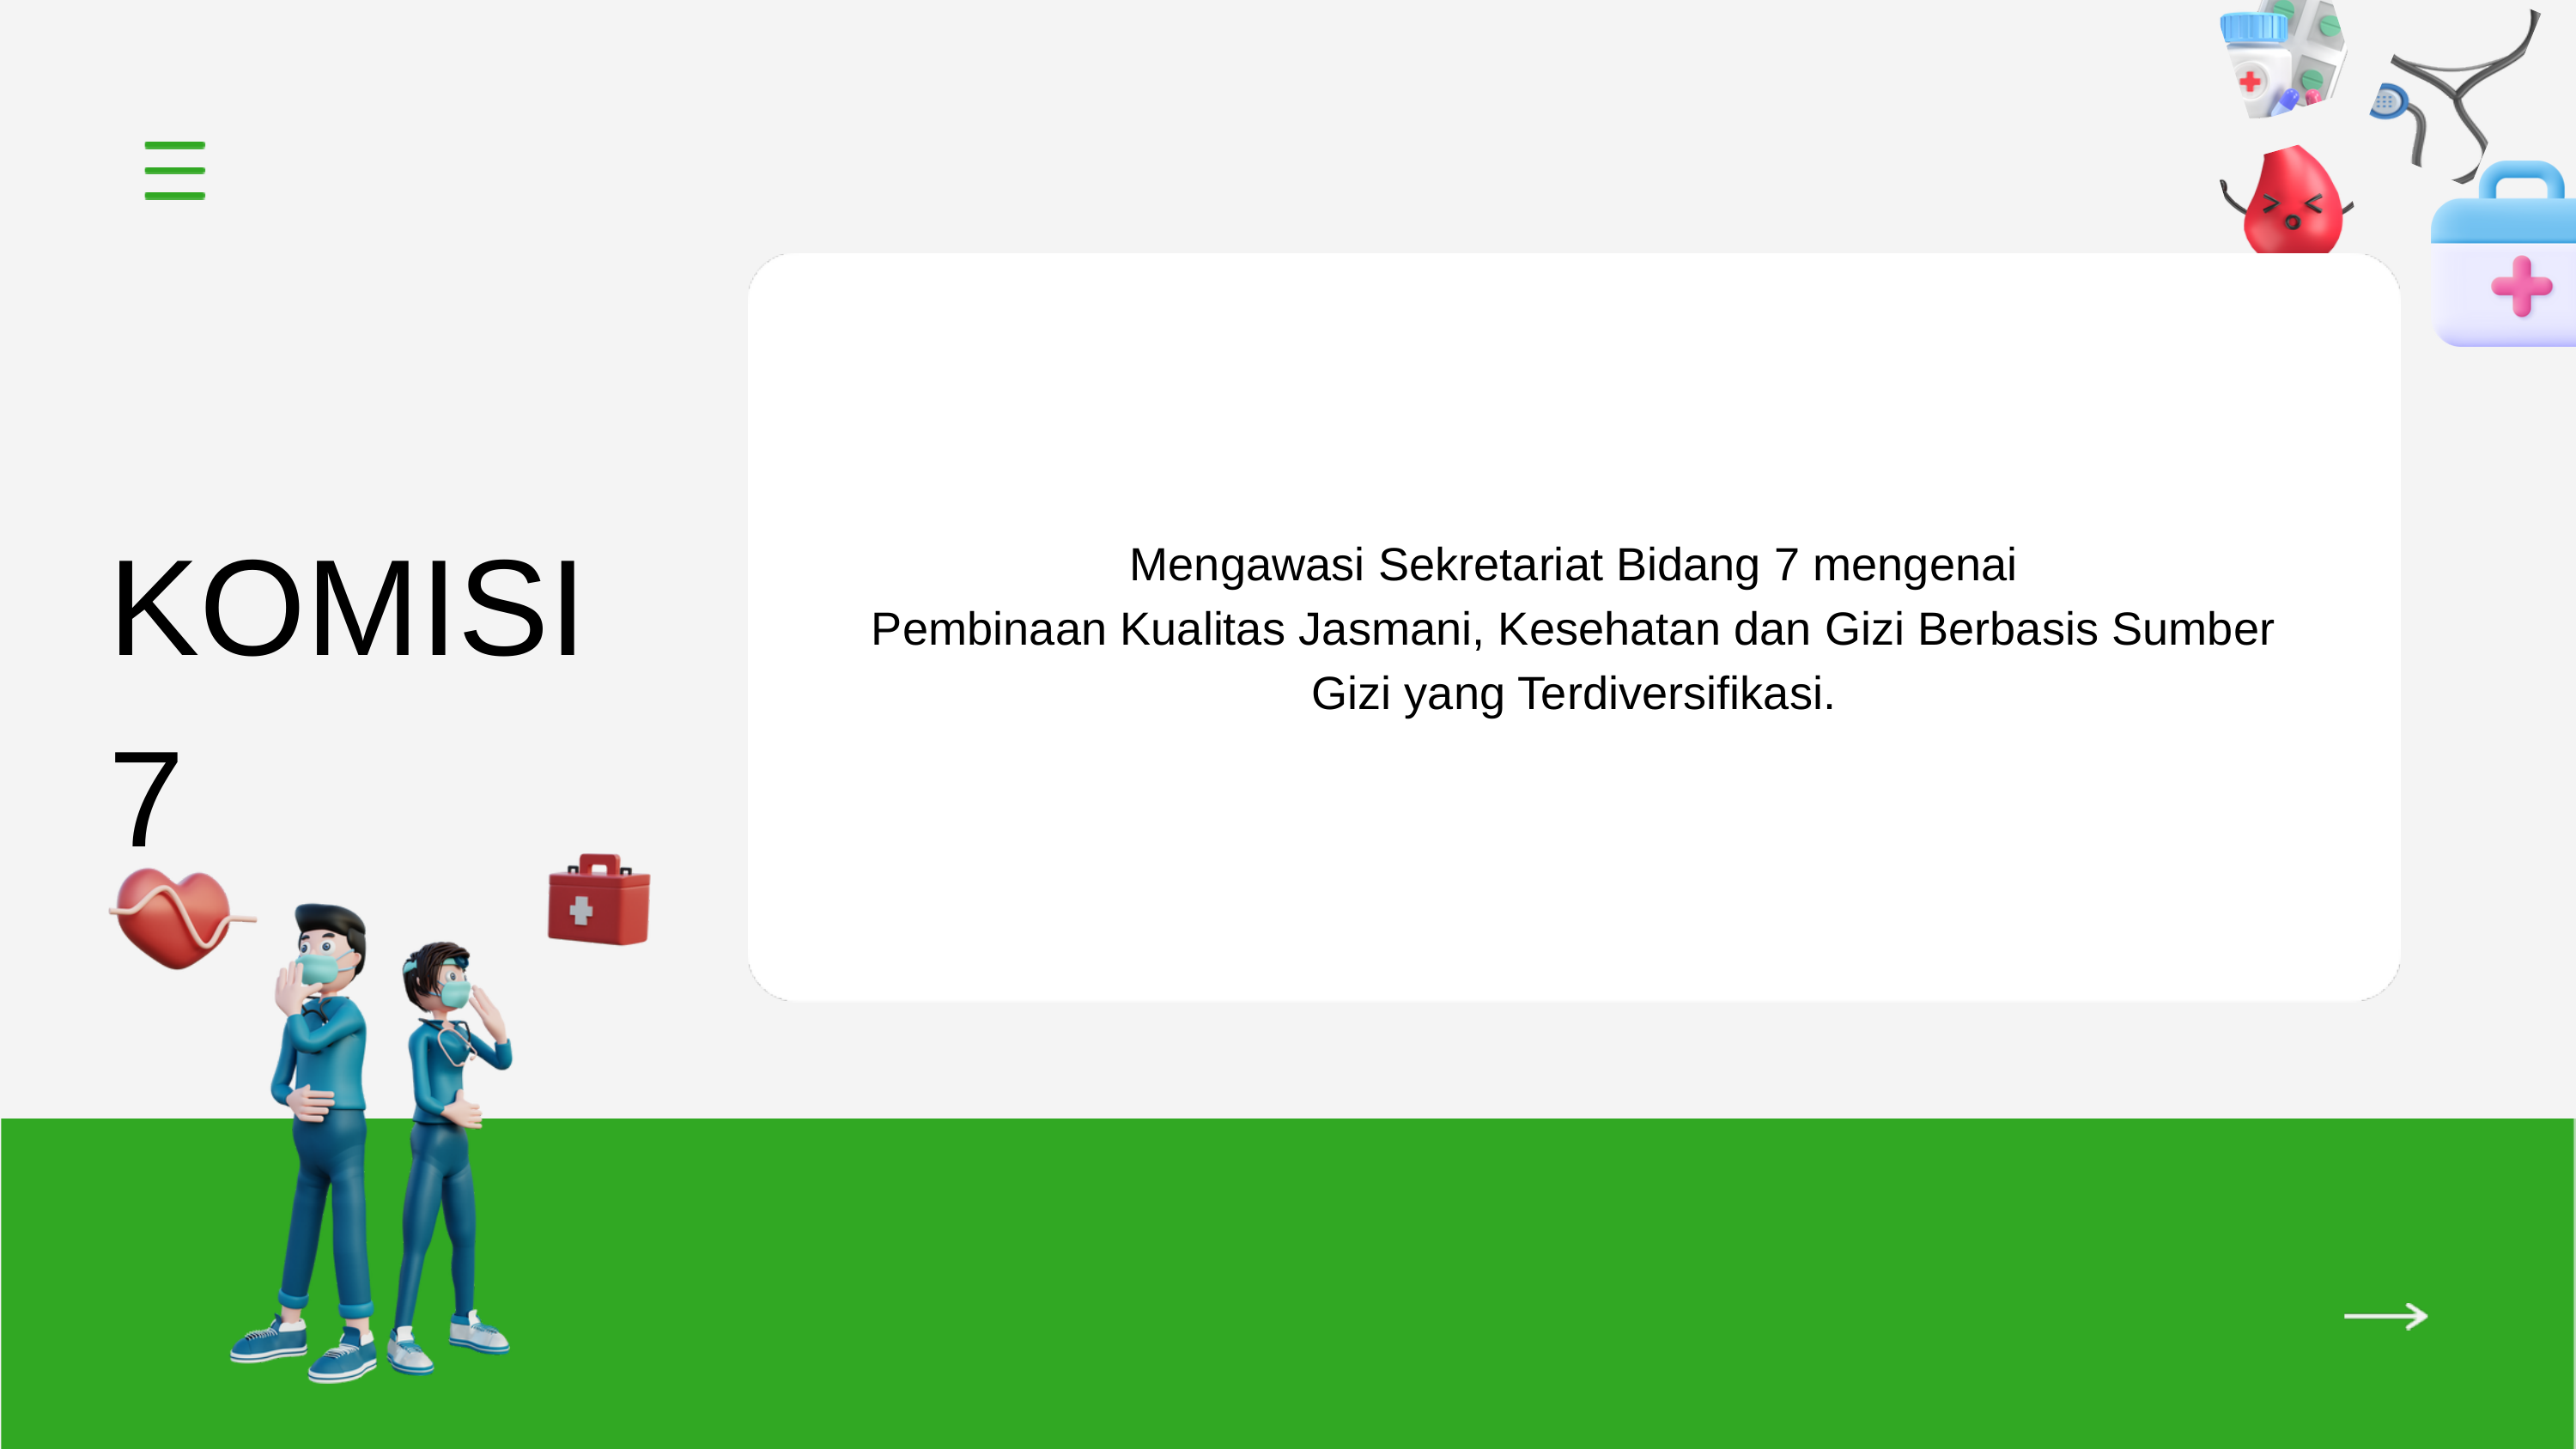

KOMISI 7
 Mengawasi Sekretariat Bidang 7 mengenai
Pembinaan Kualitas Jasmani, Kesehatan dan Gizi Berbasis Sumber Gizi yang Terdiversifikasi.